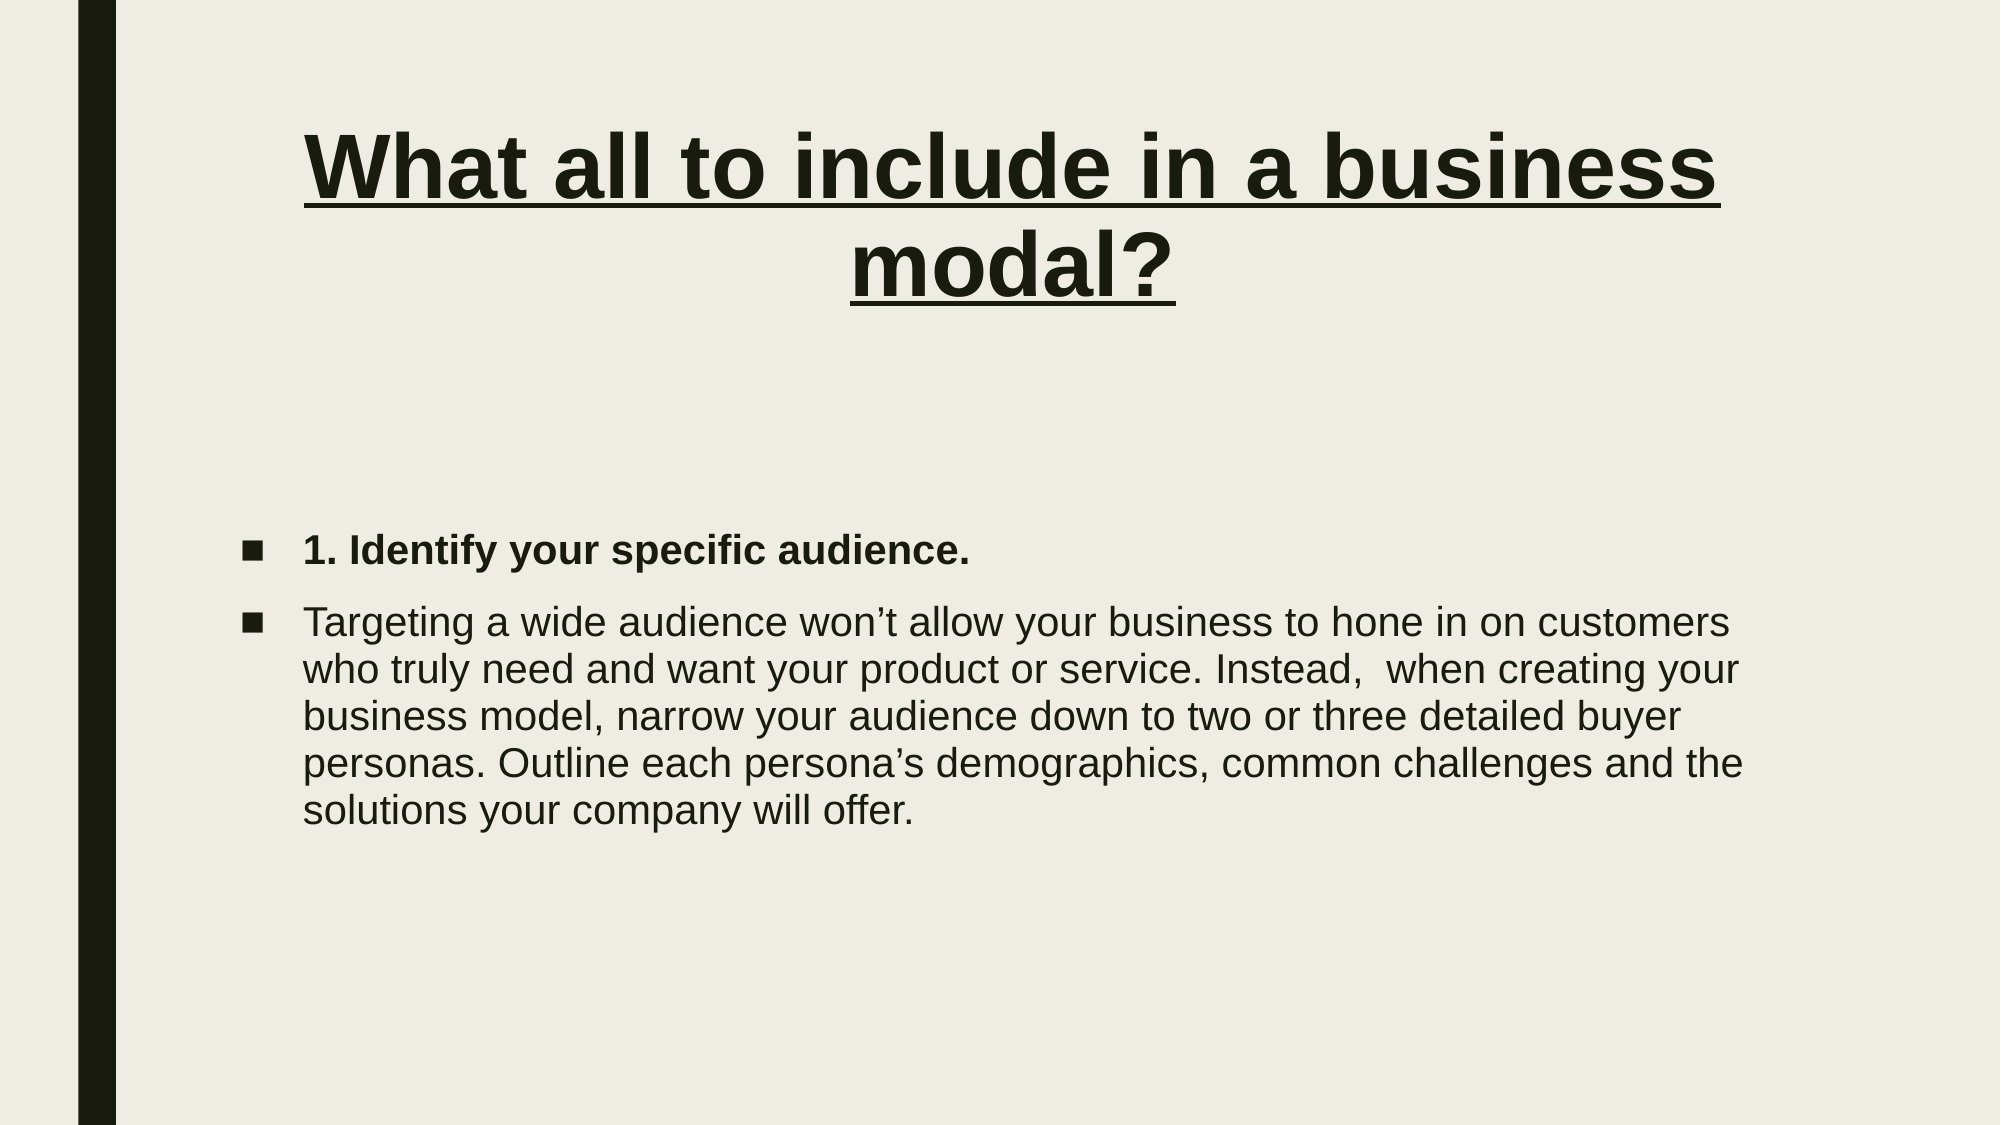

# What all to include in a business modal?
1. Identify your specific audience.
Targeting a wide audience won’t allow your business to hone in on customers who truly need and want your product or service. Instead,  when creating your business model, narrow your audience down to two or three detailed buyer personas. Outline each persona’s demographics, common challenges and the solutions your company will offer.